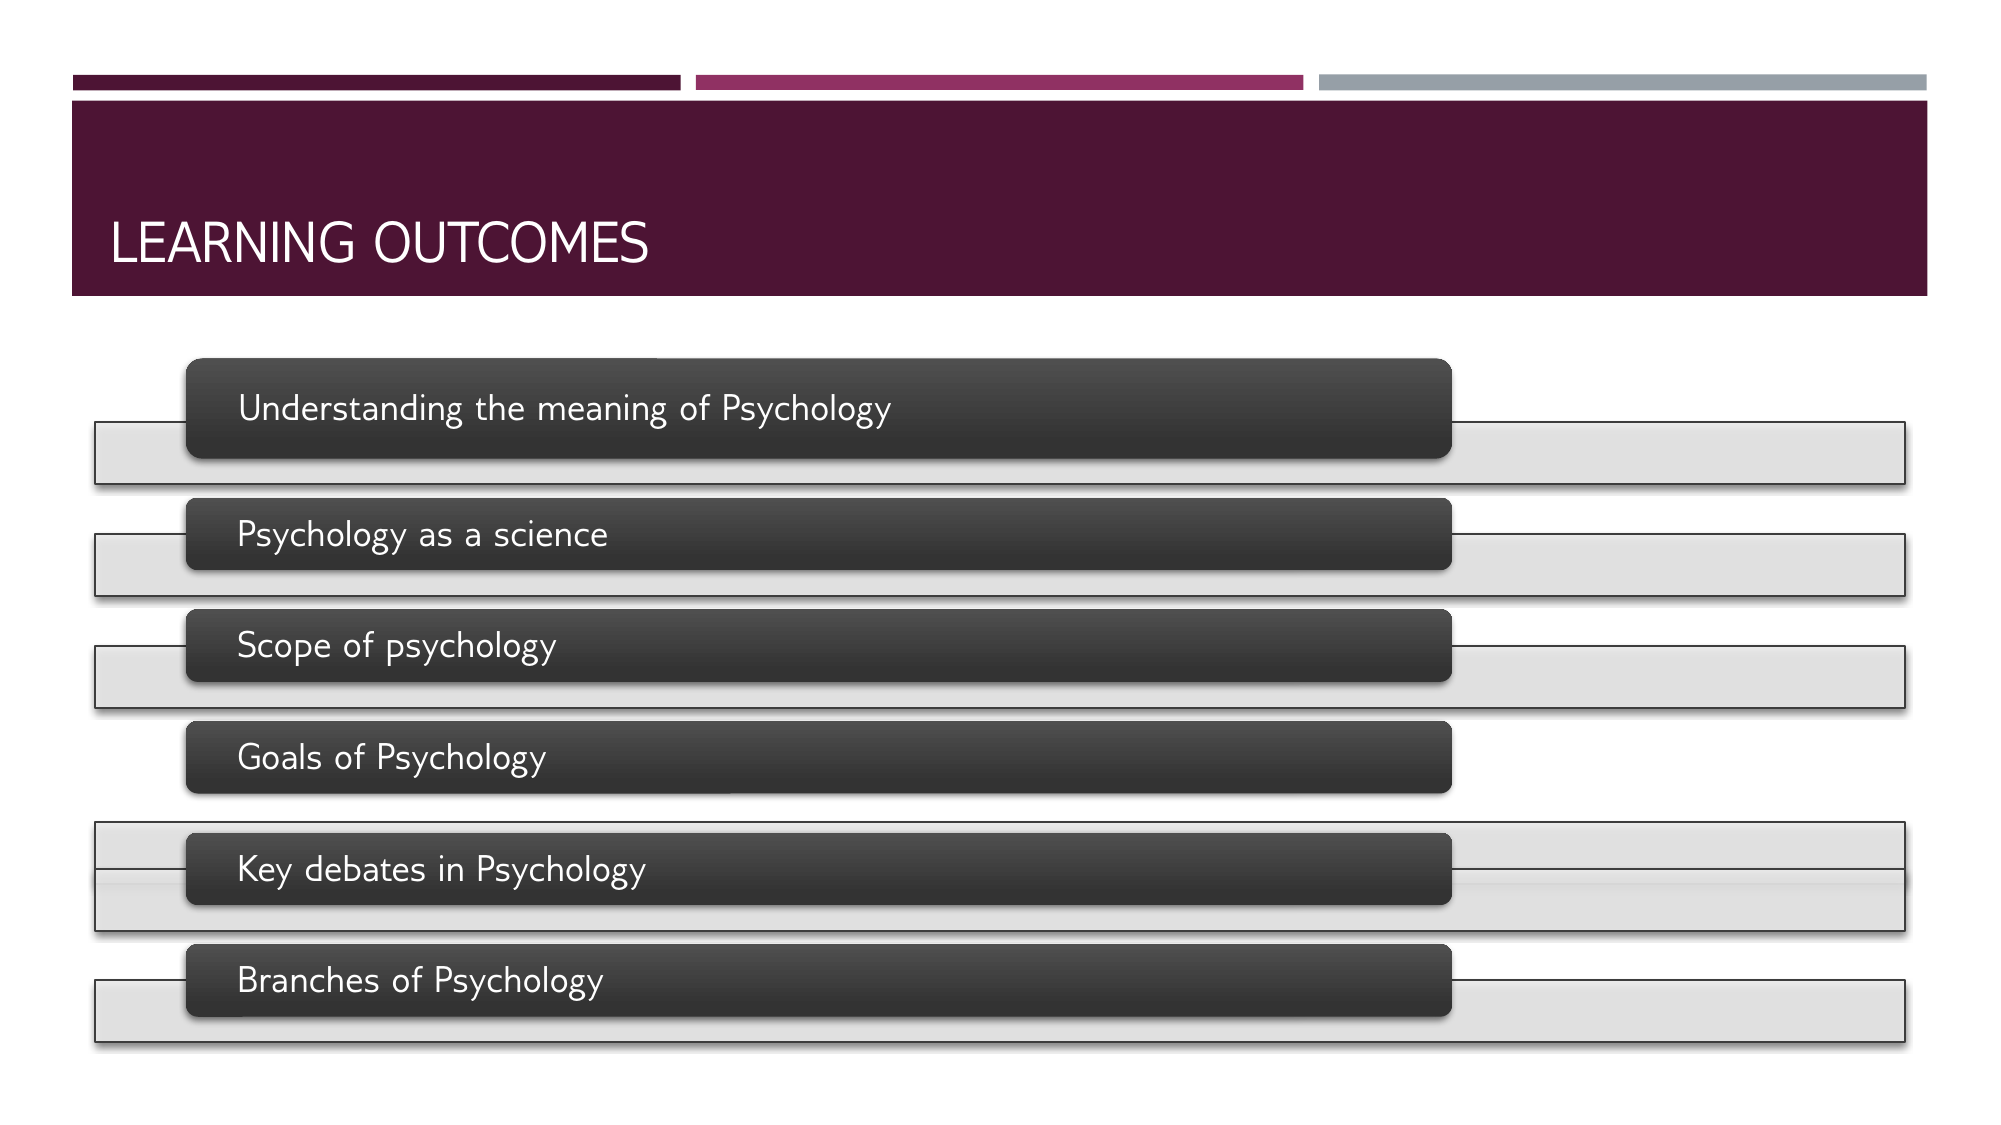

# LEARNING OUTCOMES

Understanding the meaning of Psychology

Psychology as a science

Scope of psychology

Goals of Psychology

Key debates in Psychology

Branches of Psychology